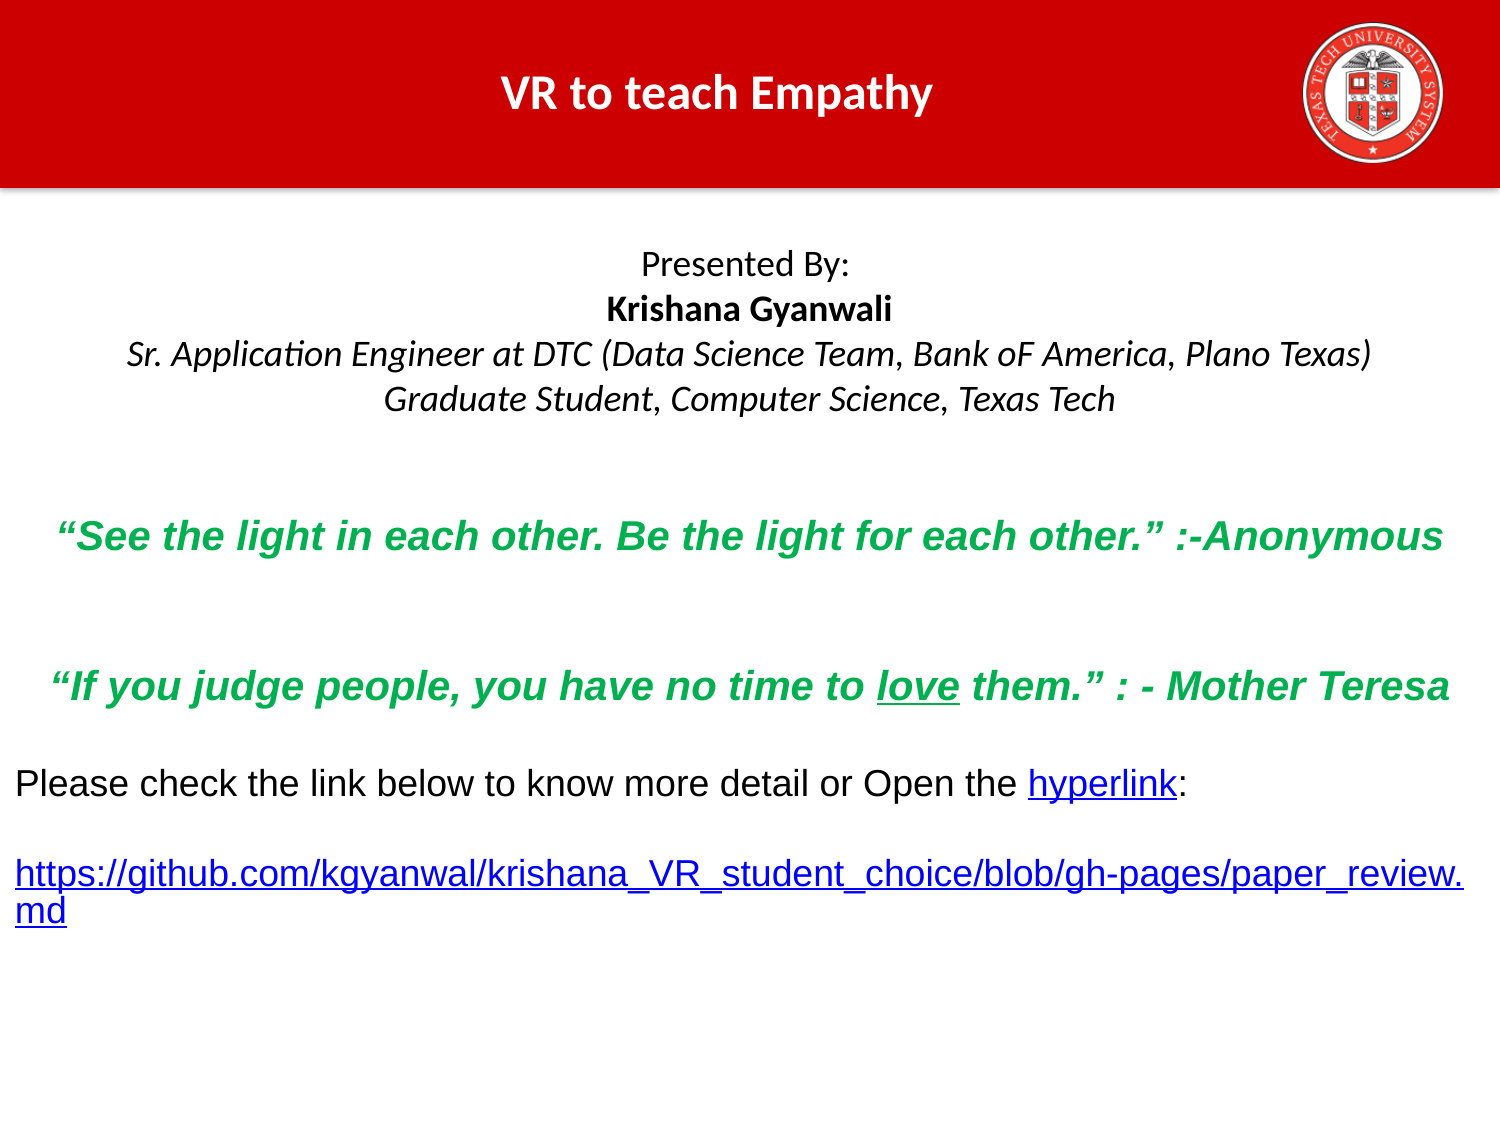

# VR to teach Empathy
Presented By:
Krishana Gyanwali
Sr. Application Engineer at DTC (Data Science Team, Bank oF America, Plano Texas)
Graduate Student, Computer Science, Texas Tech

“See the light in each other. Be the light for each other.” :-Anonymous

“If you judge people, you have no time to love them.” : - Mother Teresa

Please check the link below to know more detail or Open the hyperlink:

https://github.com/kgyanwal/krishana_VR_student_choice/blob/gh-pages/paper_review.md